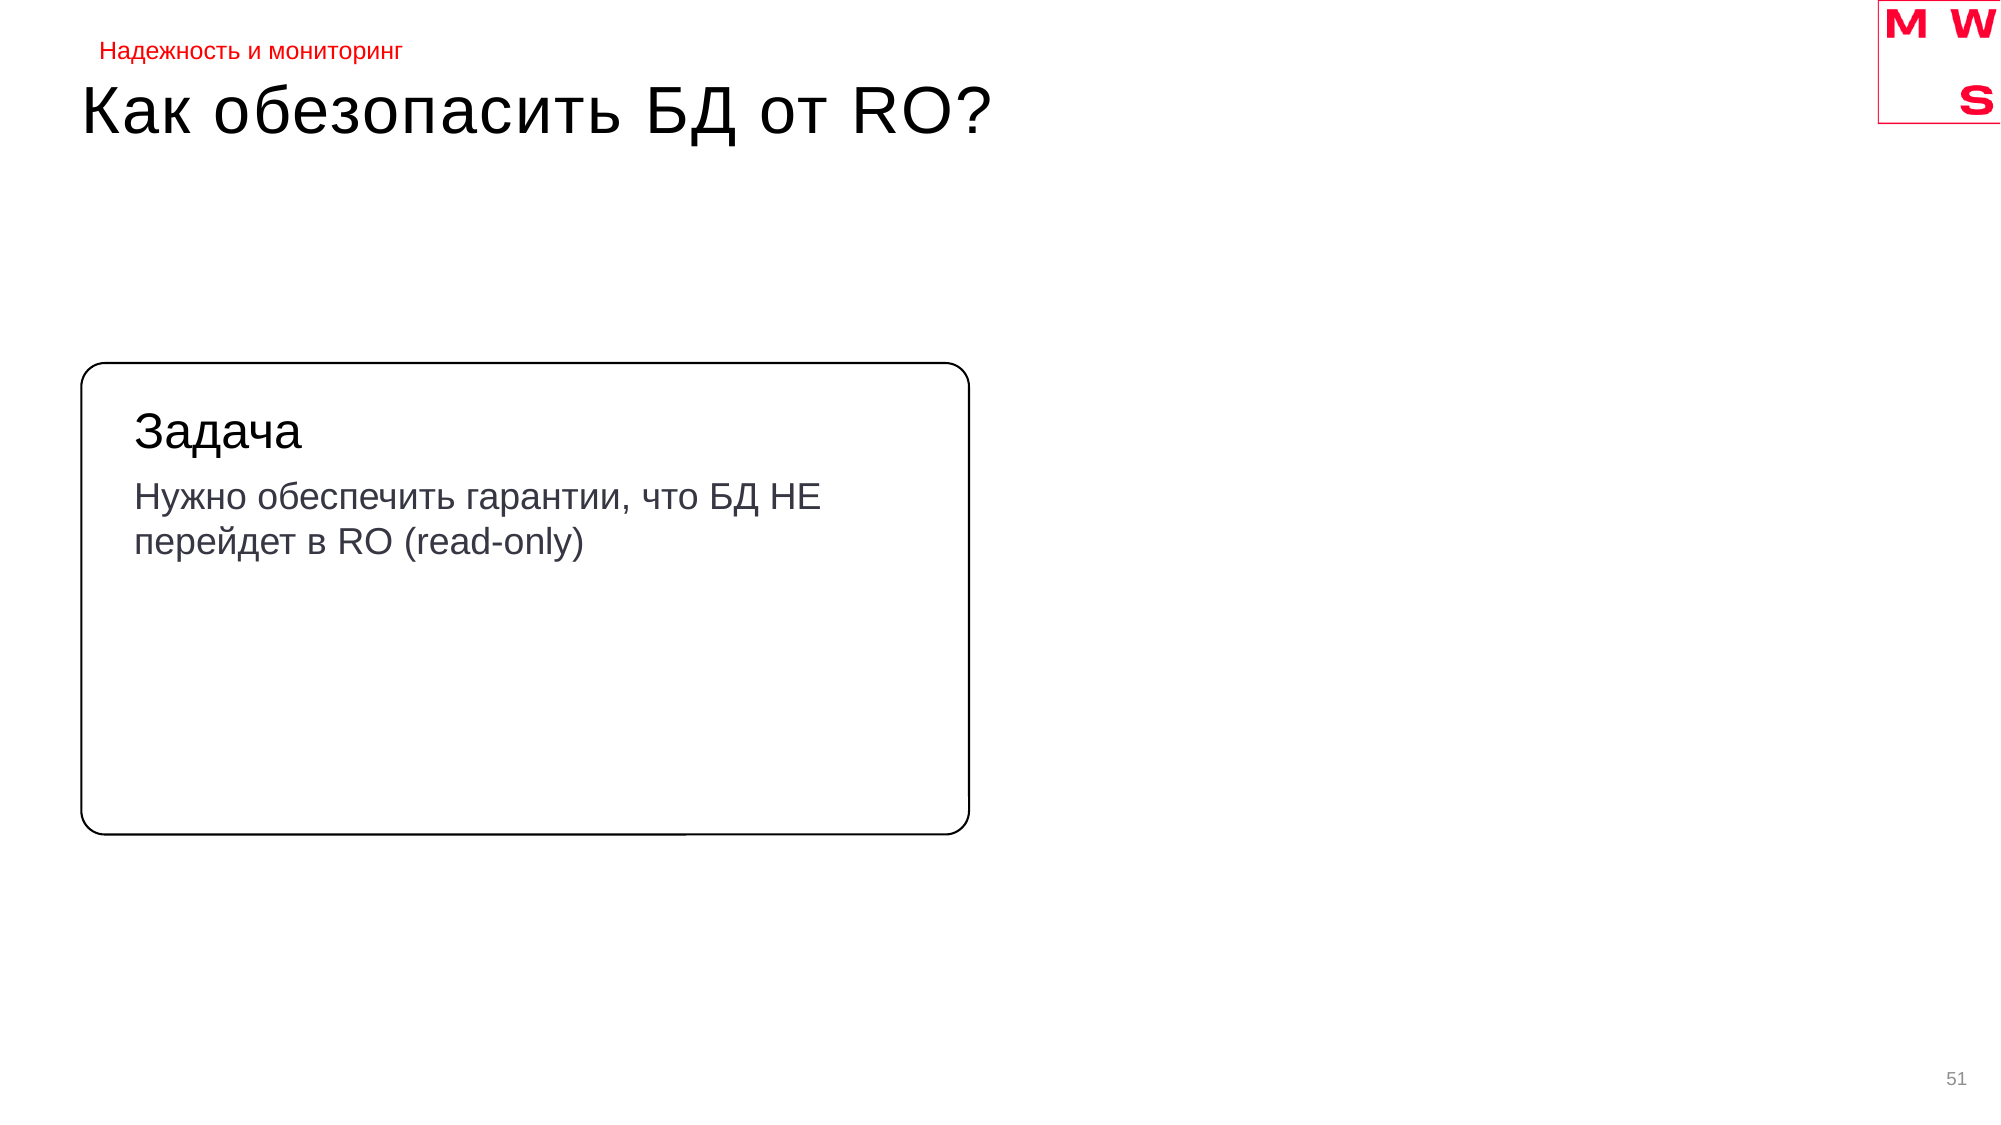

Надежность и мониторинг
# Как обезопасить БД от RO?

Задача
Нужно обеспечить гарантии, что БД НЕ перейдет в RO (read-only)
51